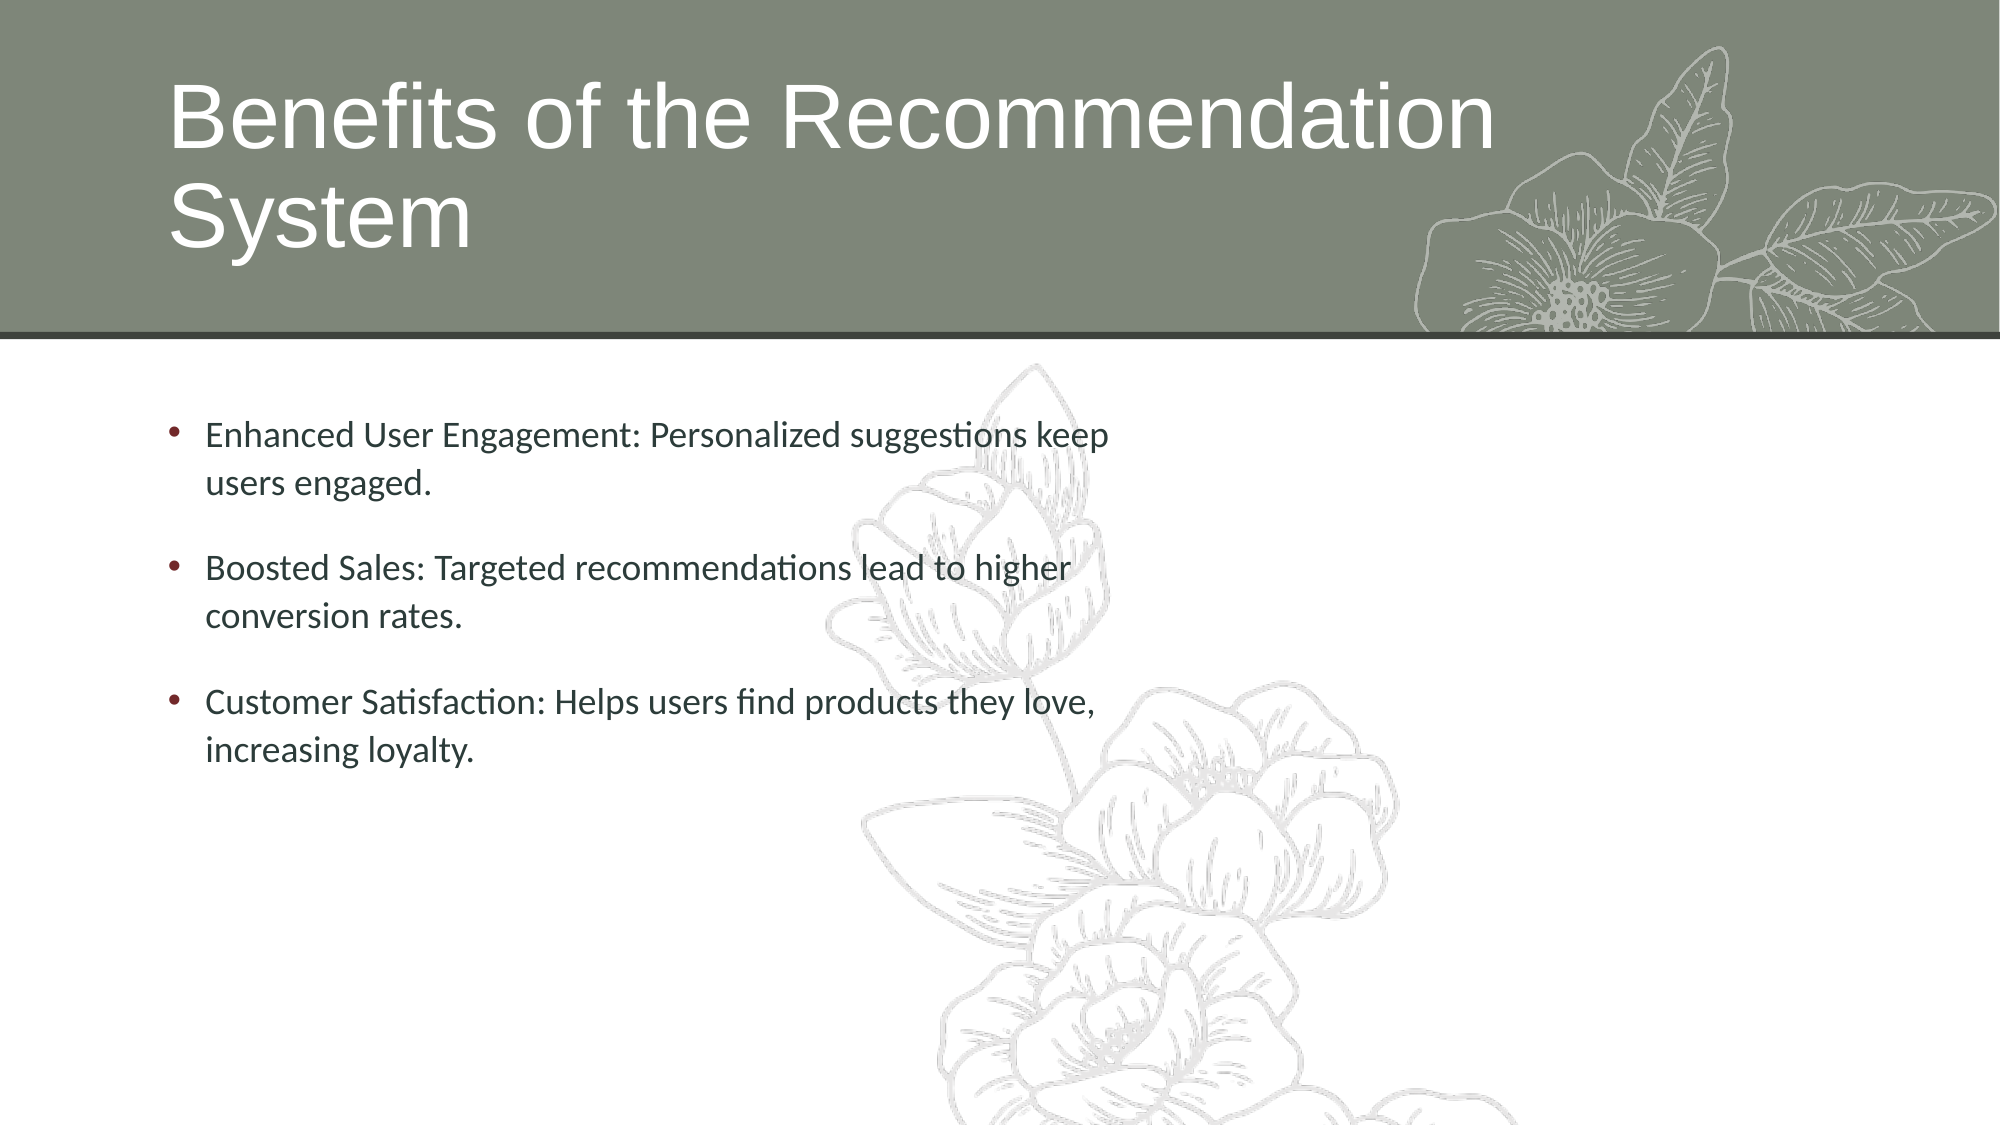

# Benefits of the Recommendation System
Enhanced User Engagement: Personalized suggestions keep users engaged.
Boosted Sales: Targeted recommendations lead to higher conversion rates.
Customer Satisfaction: Helps users find products they love, increasing loyalty.

17